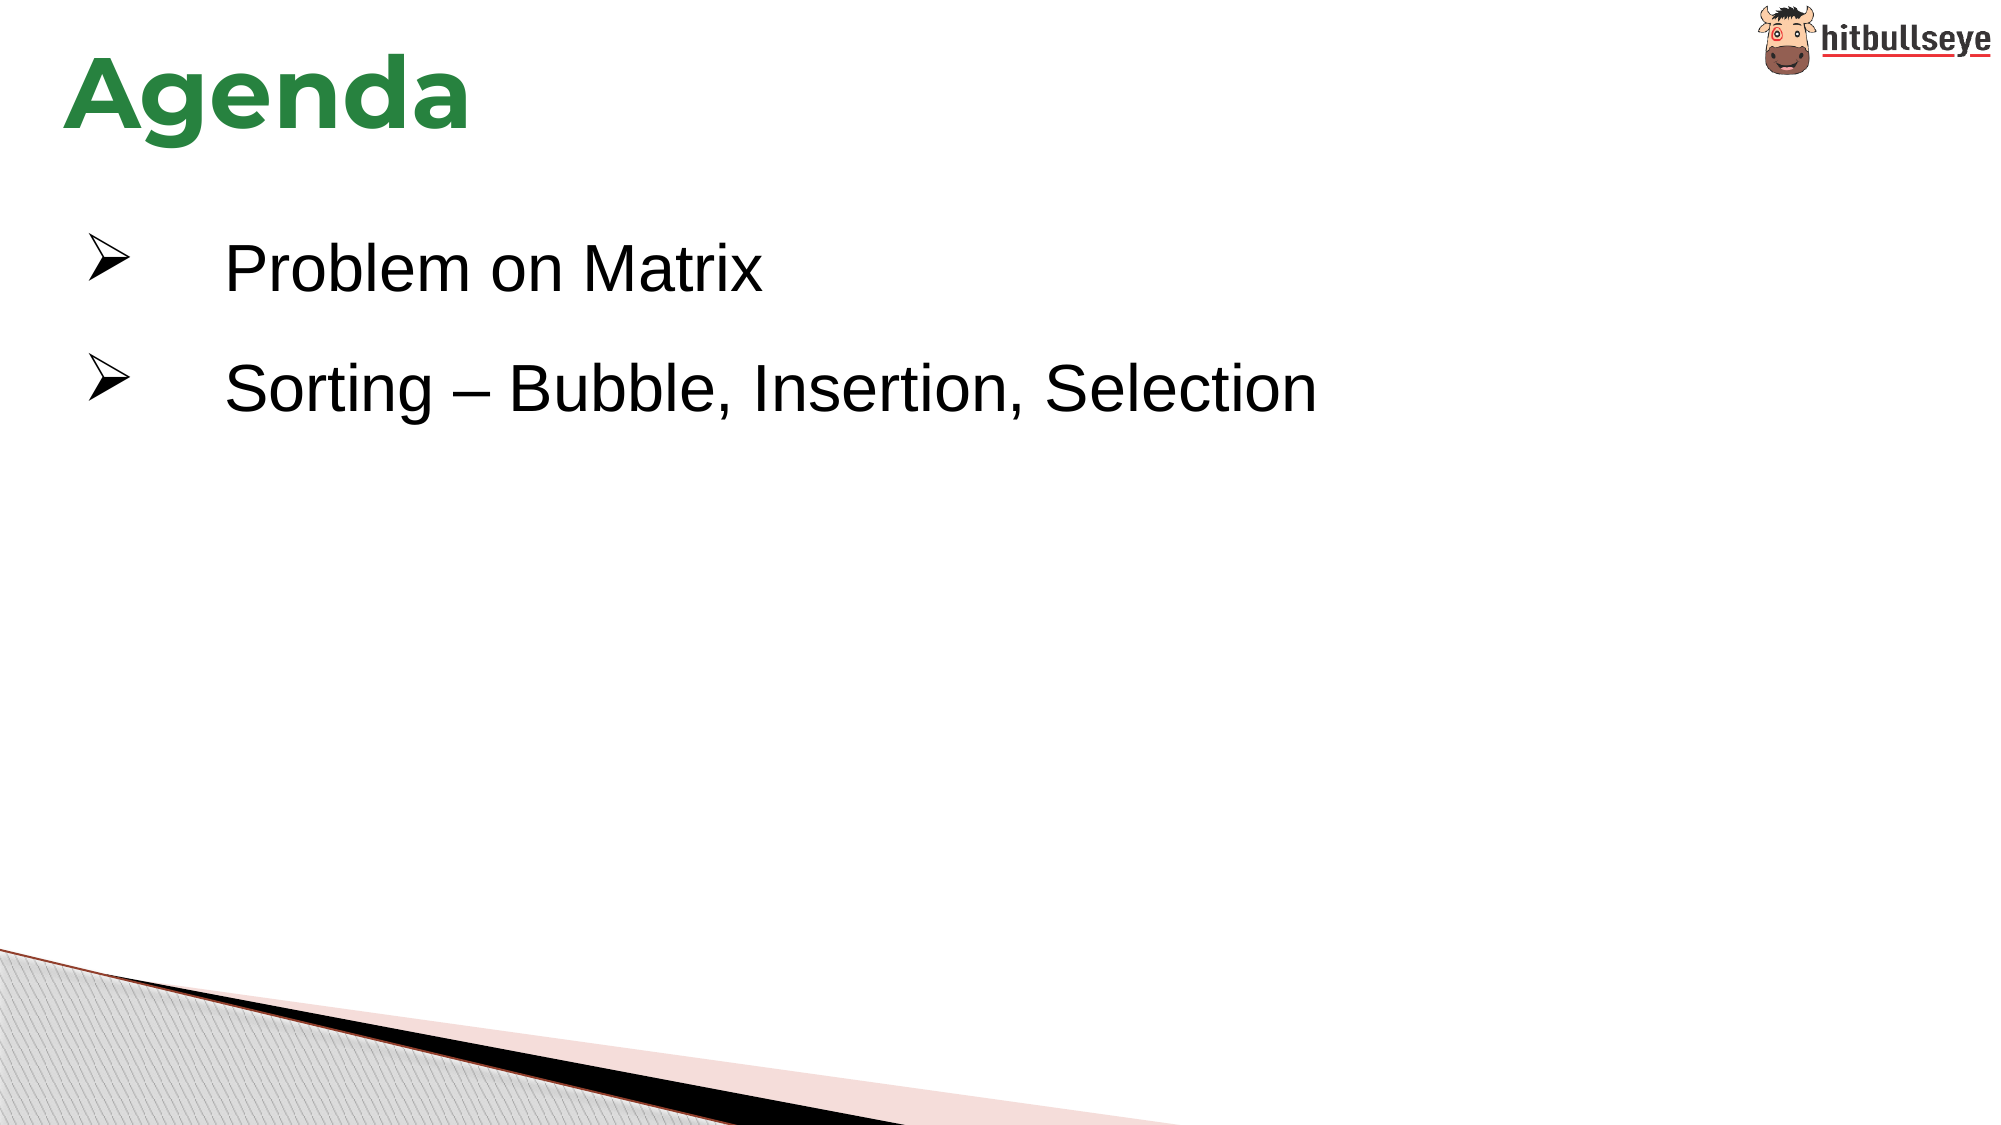

Agenda
Problem on Matrix
Sorting – Bubble, Insertion, Selection